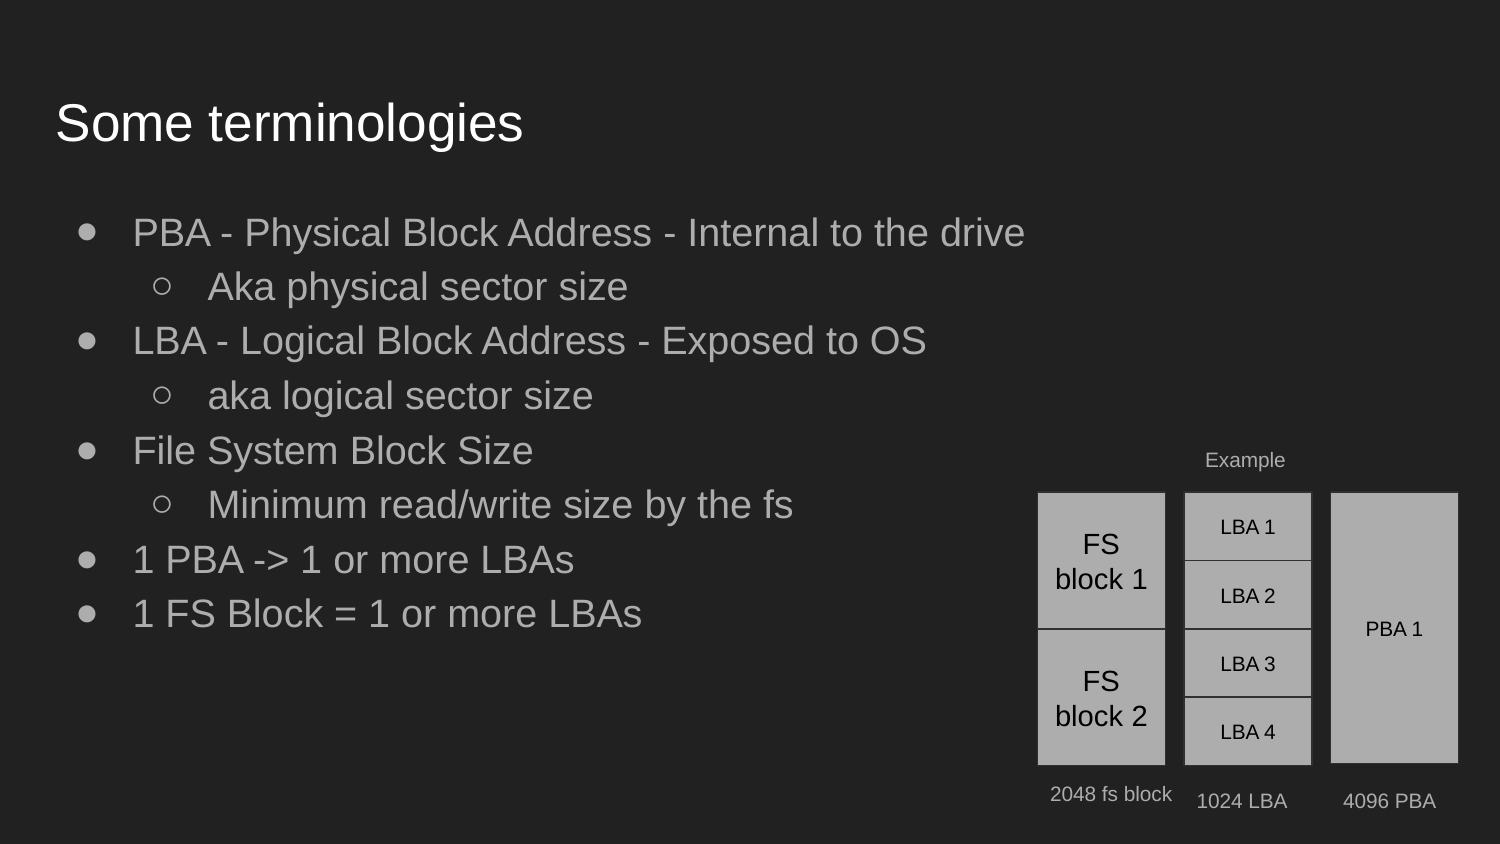

# Some terminologies
PBA - Physical Block Address - Internal to the drive
Aka physical sector size
LBA - Logical Block Address - Exposed to OS
aka logical sector size
File System Block Size
Minimum read/write size by the fs
1 PBA -> 1 or more LBAs
1 FS Block = 1 or more LBAs
Example
FS block 1
LBA 1
PBA 1
LBA 2
LBA 3
FS block 2
LBA 4
2048 fs block
1024 LBA
4096 PBA